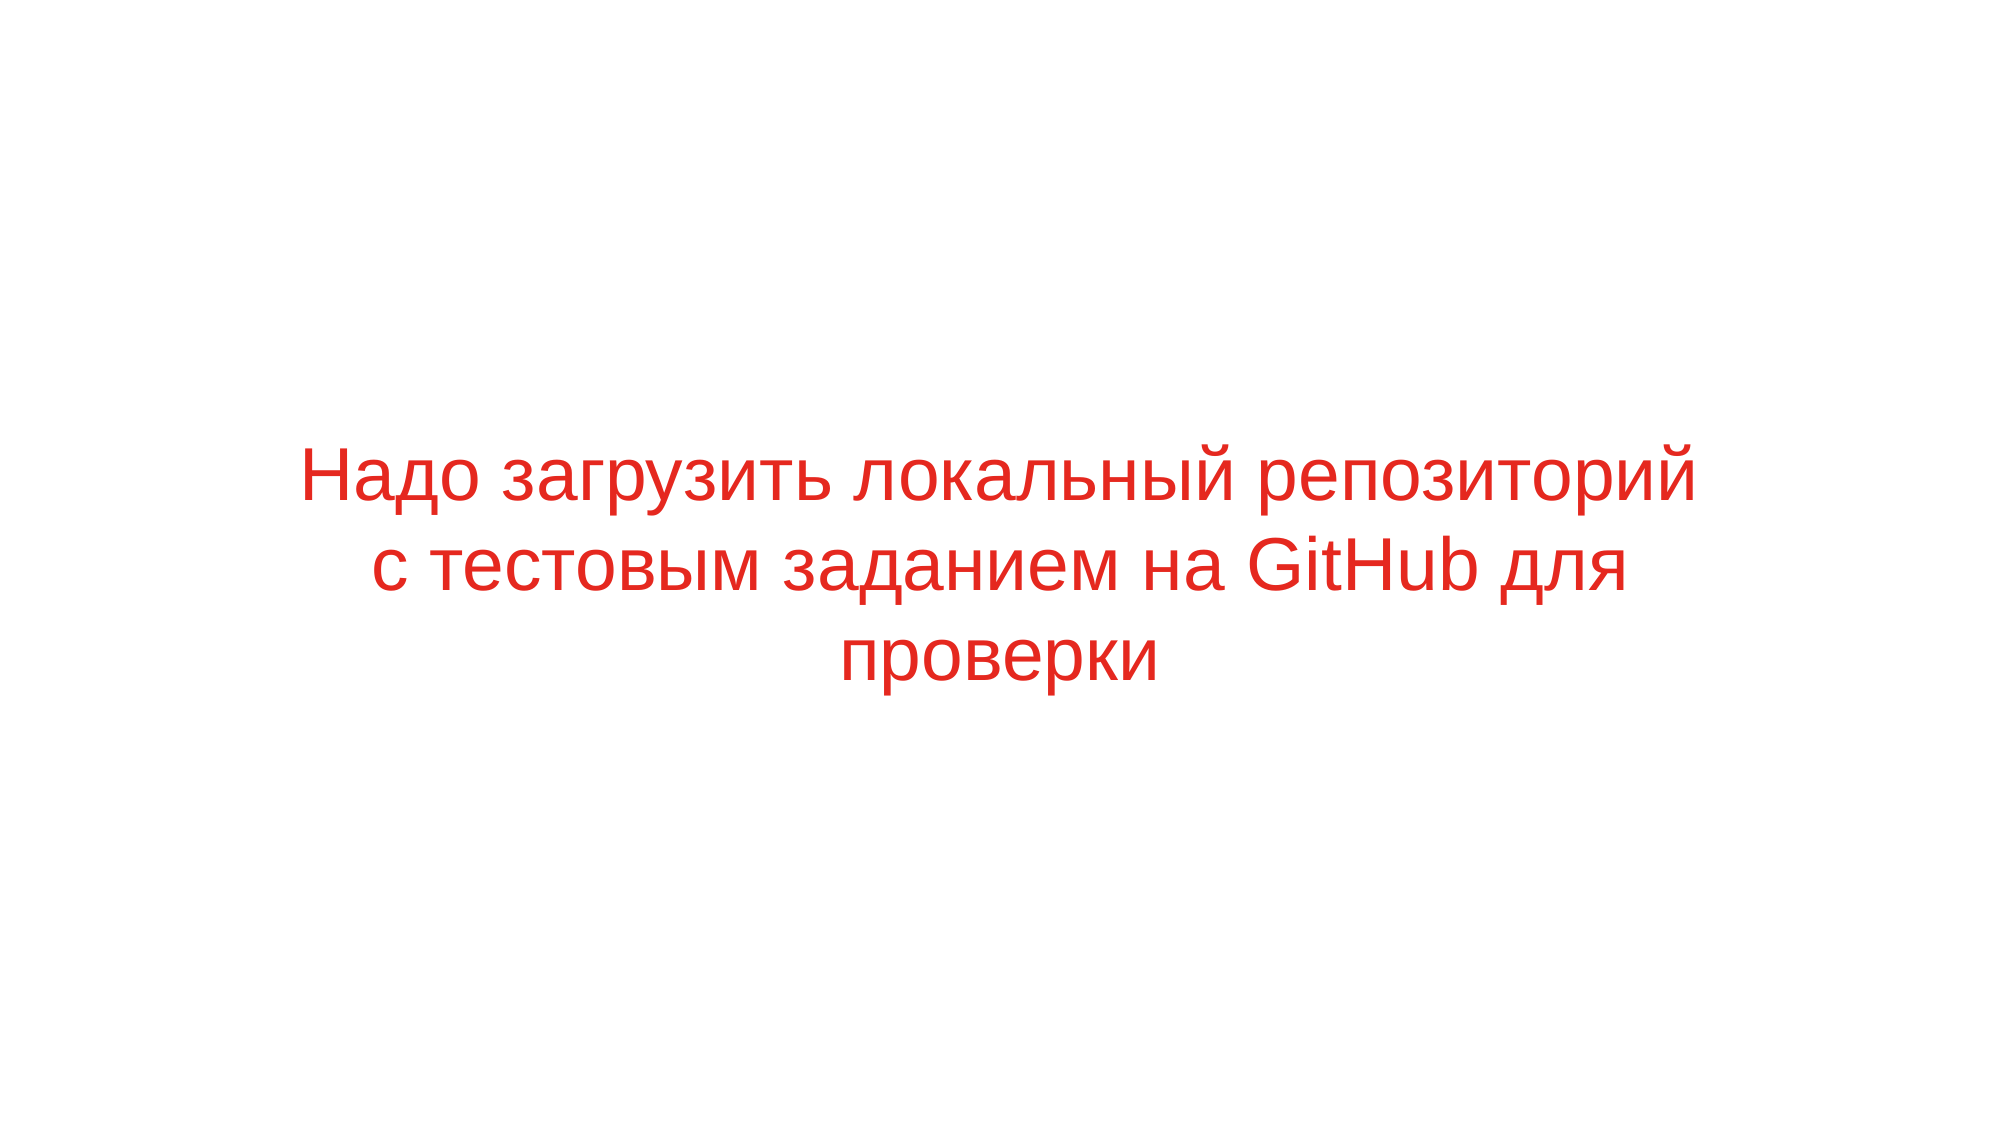

# Надо загрузить локальный репозиторий с тестовым заданием на GitHub для проверки